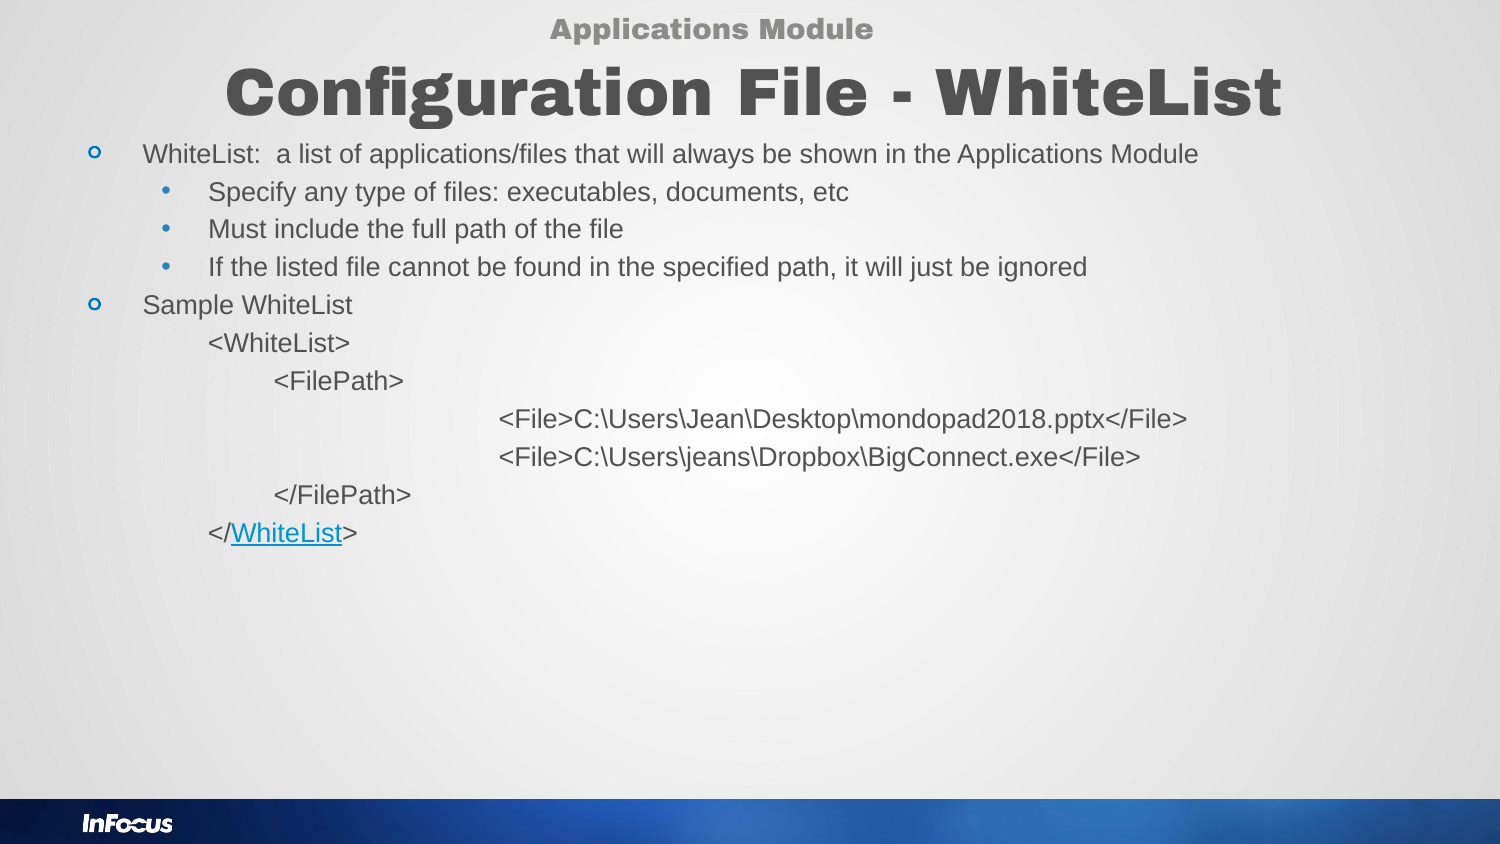

Applications Module
Configuration File - WhiteList
WhiteList:  a list of applications/files that will always be shown in the Applications Module
Specify any type of files: executables, documents, etc
Must include the full path of the file
If the listed file cannot be found in the specified path, it will just be ignored
Sample WhiteList
<WhiteList>
<FilePath>
	<File>C:\Users\Jean\Desktop\mondopad2018.pptx</File>
	<File>C:\Users\jeans\Dropbox\BigConnect.exe</File>
</FilePath>
</WhiteList>